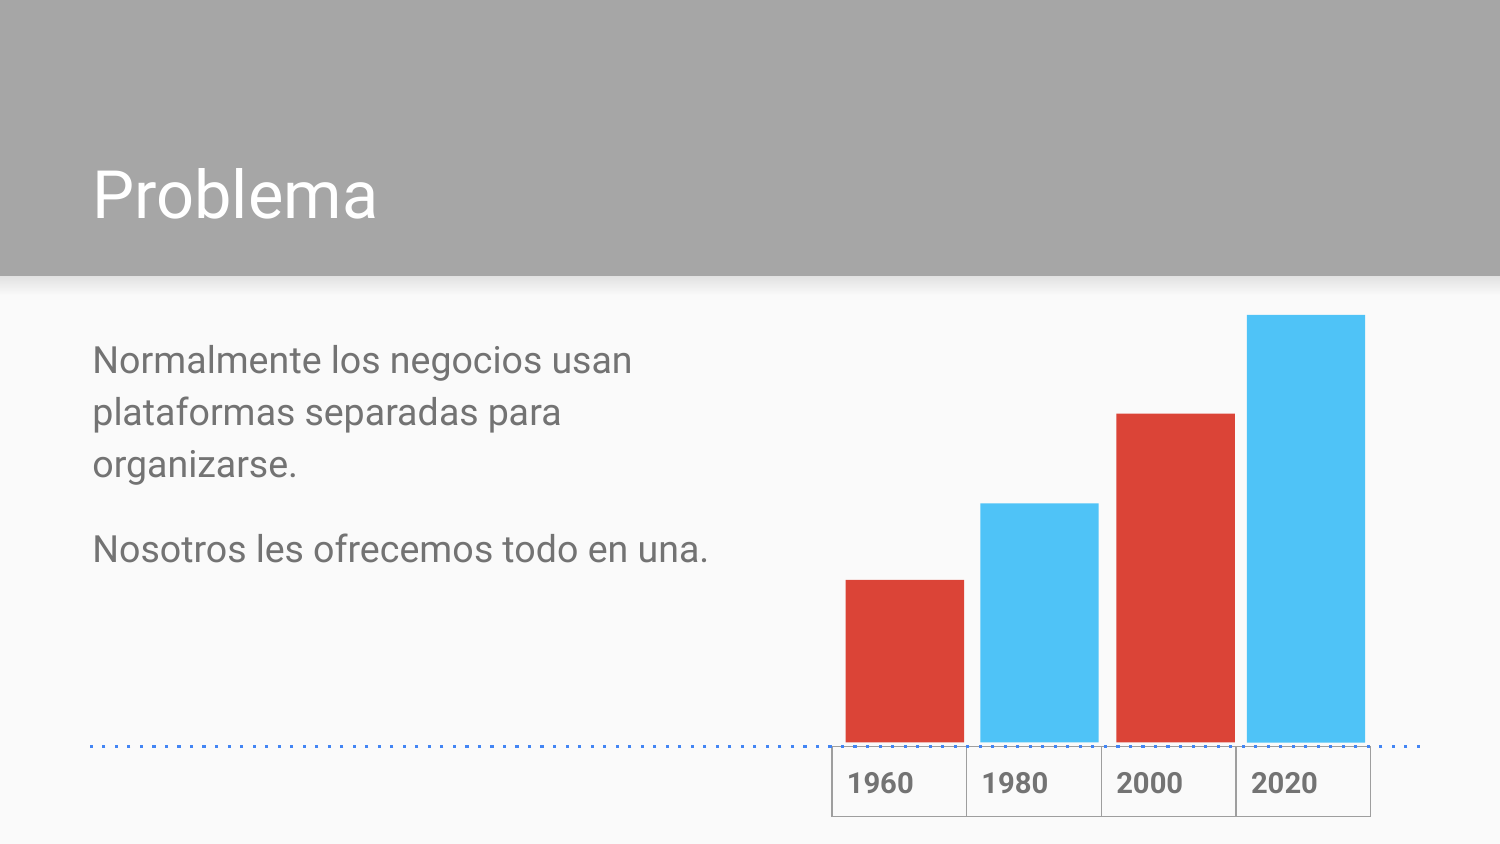

# Problema
Normalmente los negocios usan plataformas separadas para organizarse.
Nosotros les ofrecemos todo en una.

| 1960 | 1980 | 2000 | 2020 |
| --- | --- | --- | --- |